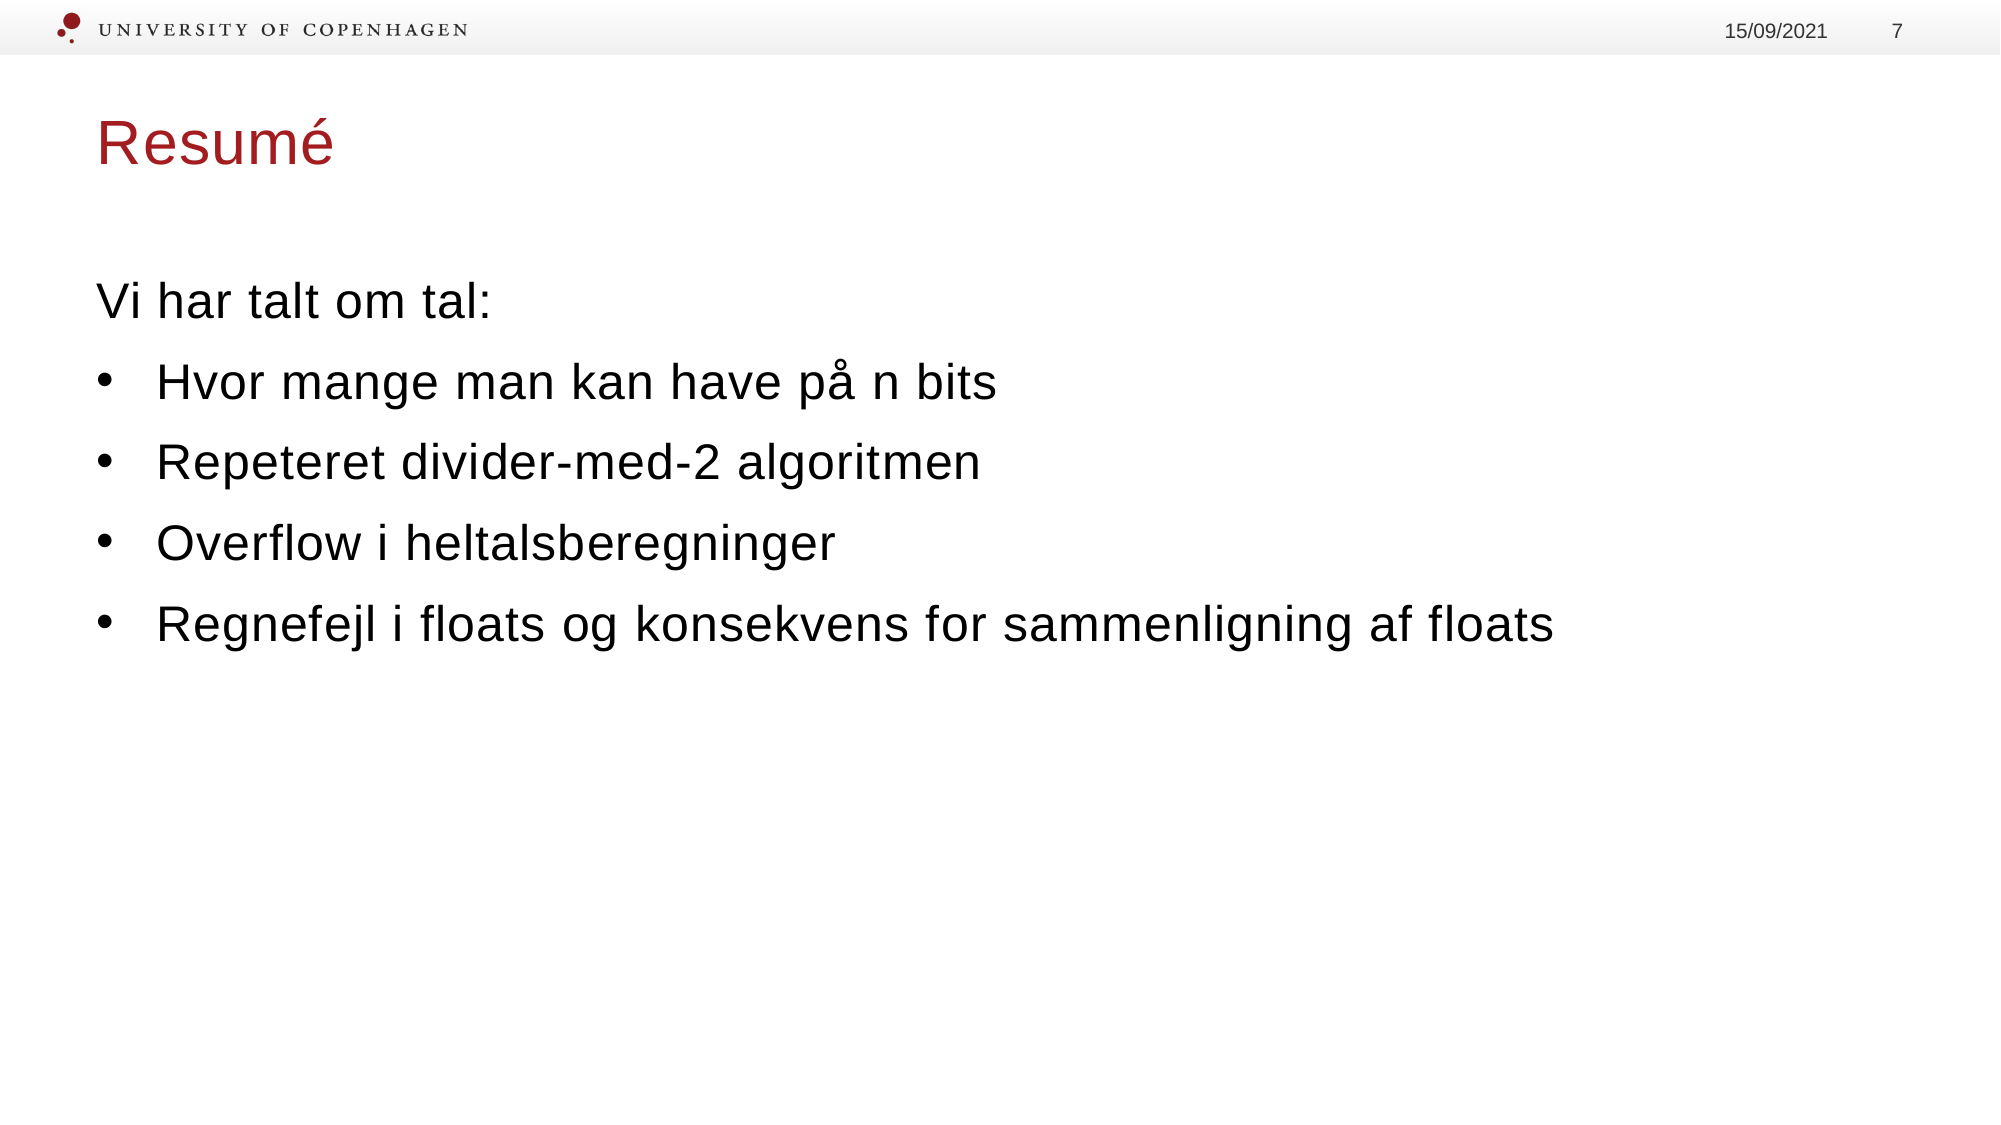

15/09/2021
7
# Resumé
Vi har talt om tal:
Hvor mange man kan have på n bits
Repeteret divider-med-2 algoritmen
Overflow i heltalsberegninger
Regnefejl i floats og konsekvens for sammenligning af floats